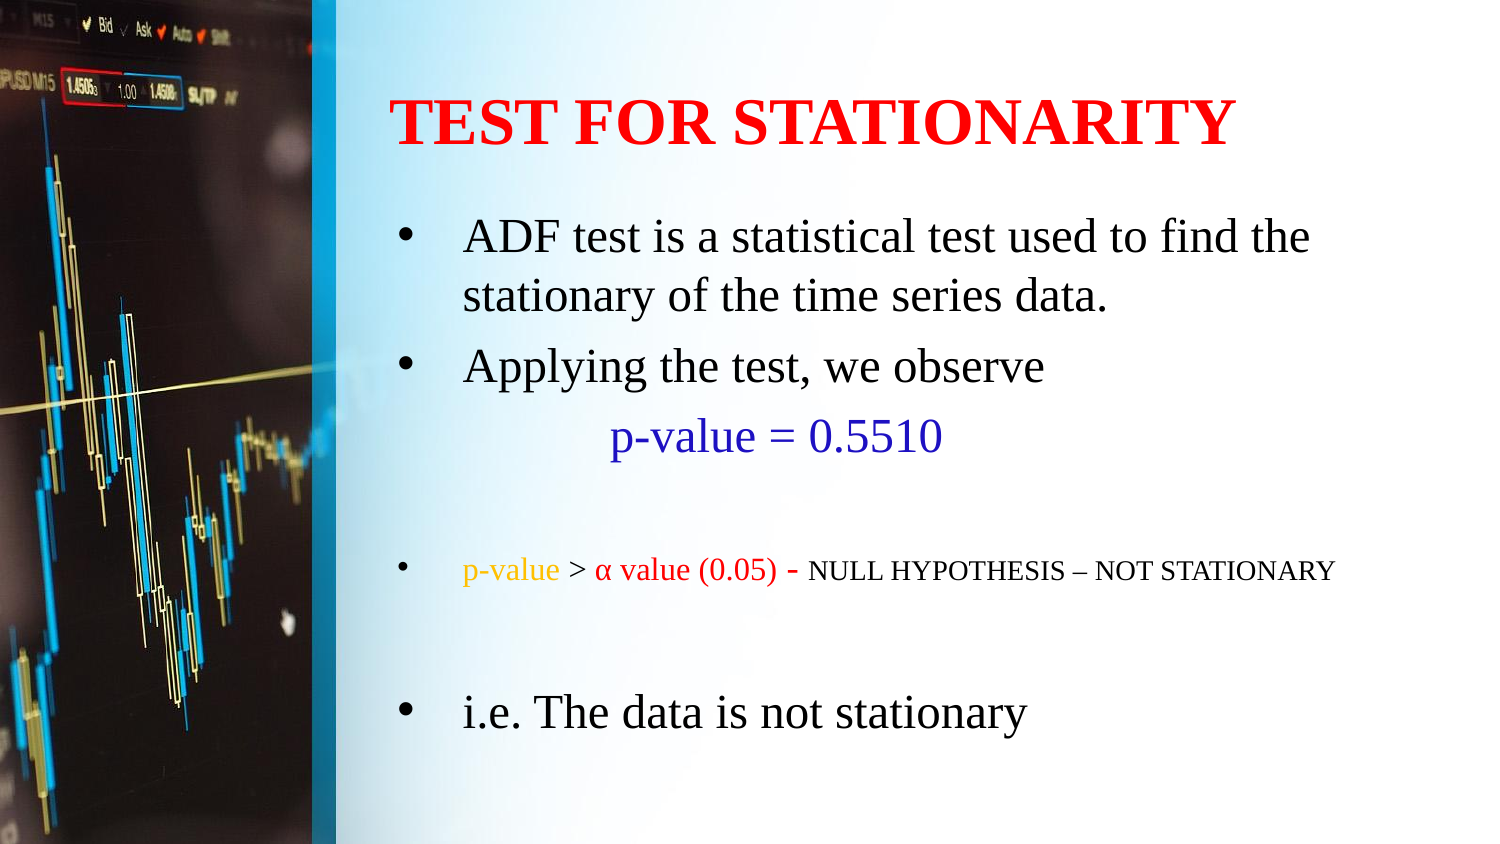

# TEST FOR STATIONARITY
ADF test is a statistical test used to find the stationary of the time series data.
Applying the test, we observe
                  p-value = 0.5510

p-value > α value (0.05) - NULL HYPOTHESIS – NOT STATIONARY

i.e. The data is not stationary